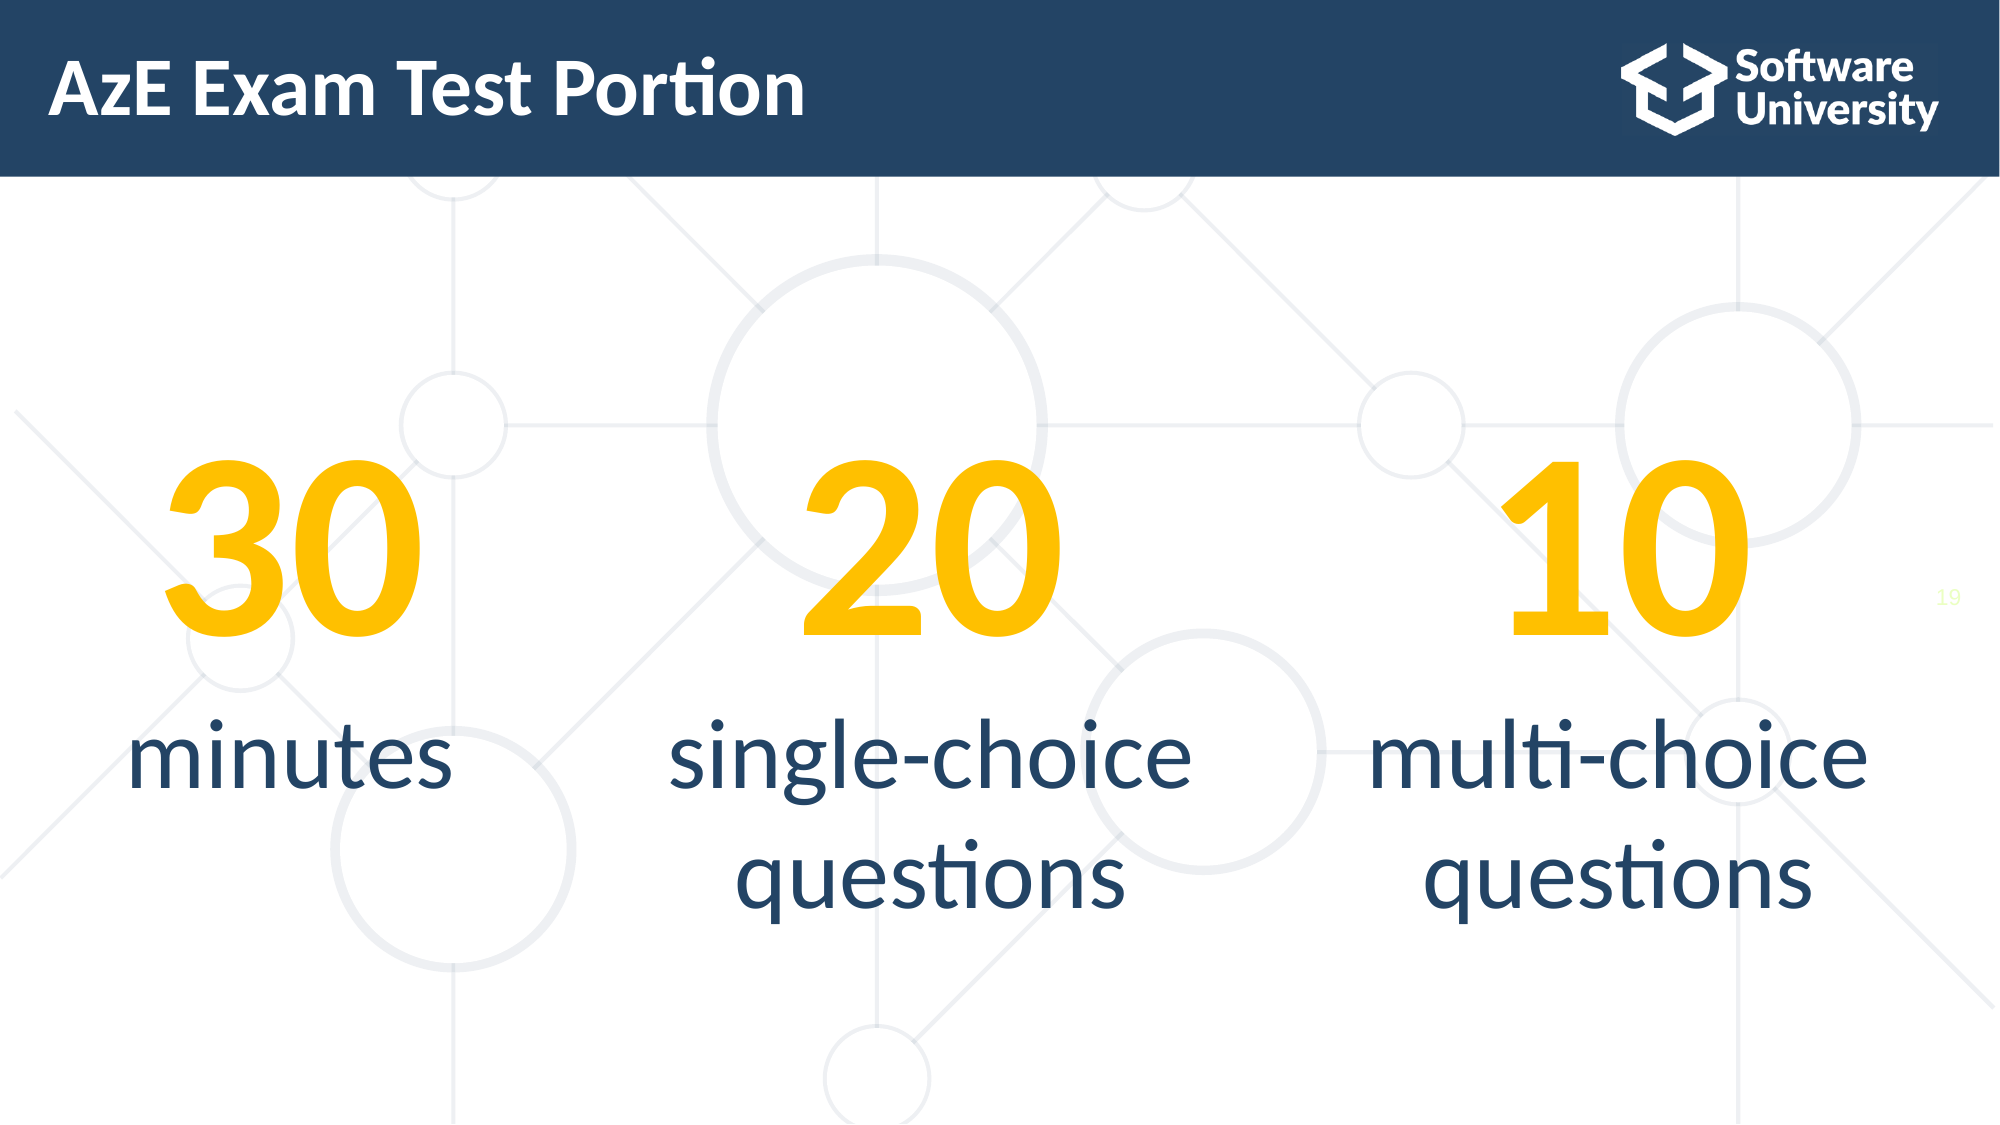

# AzE Exam Test Portion
30
minutes
20
single-choice
questions
10
multi-choice
questions
19